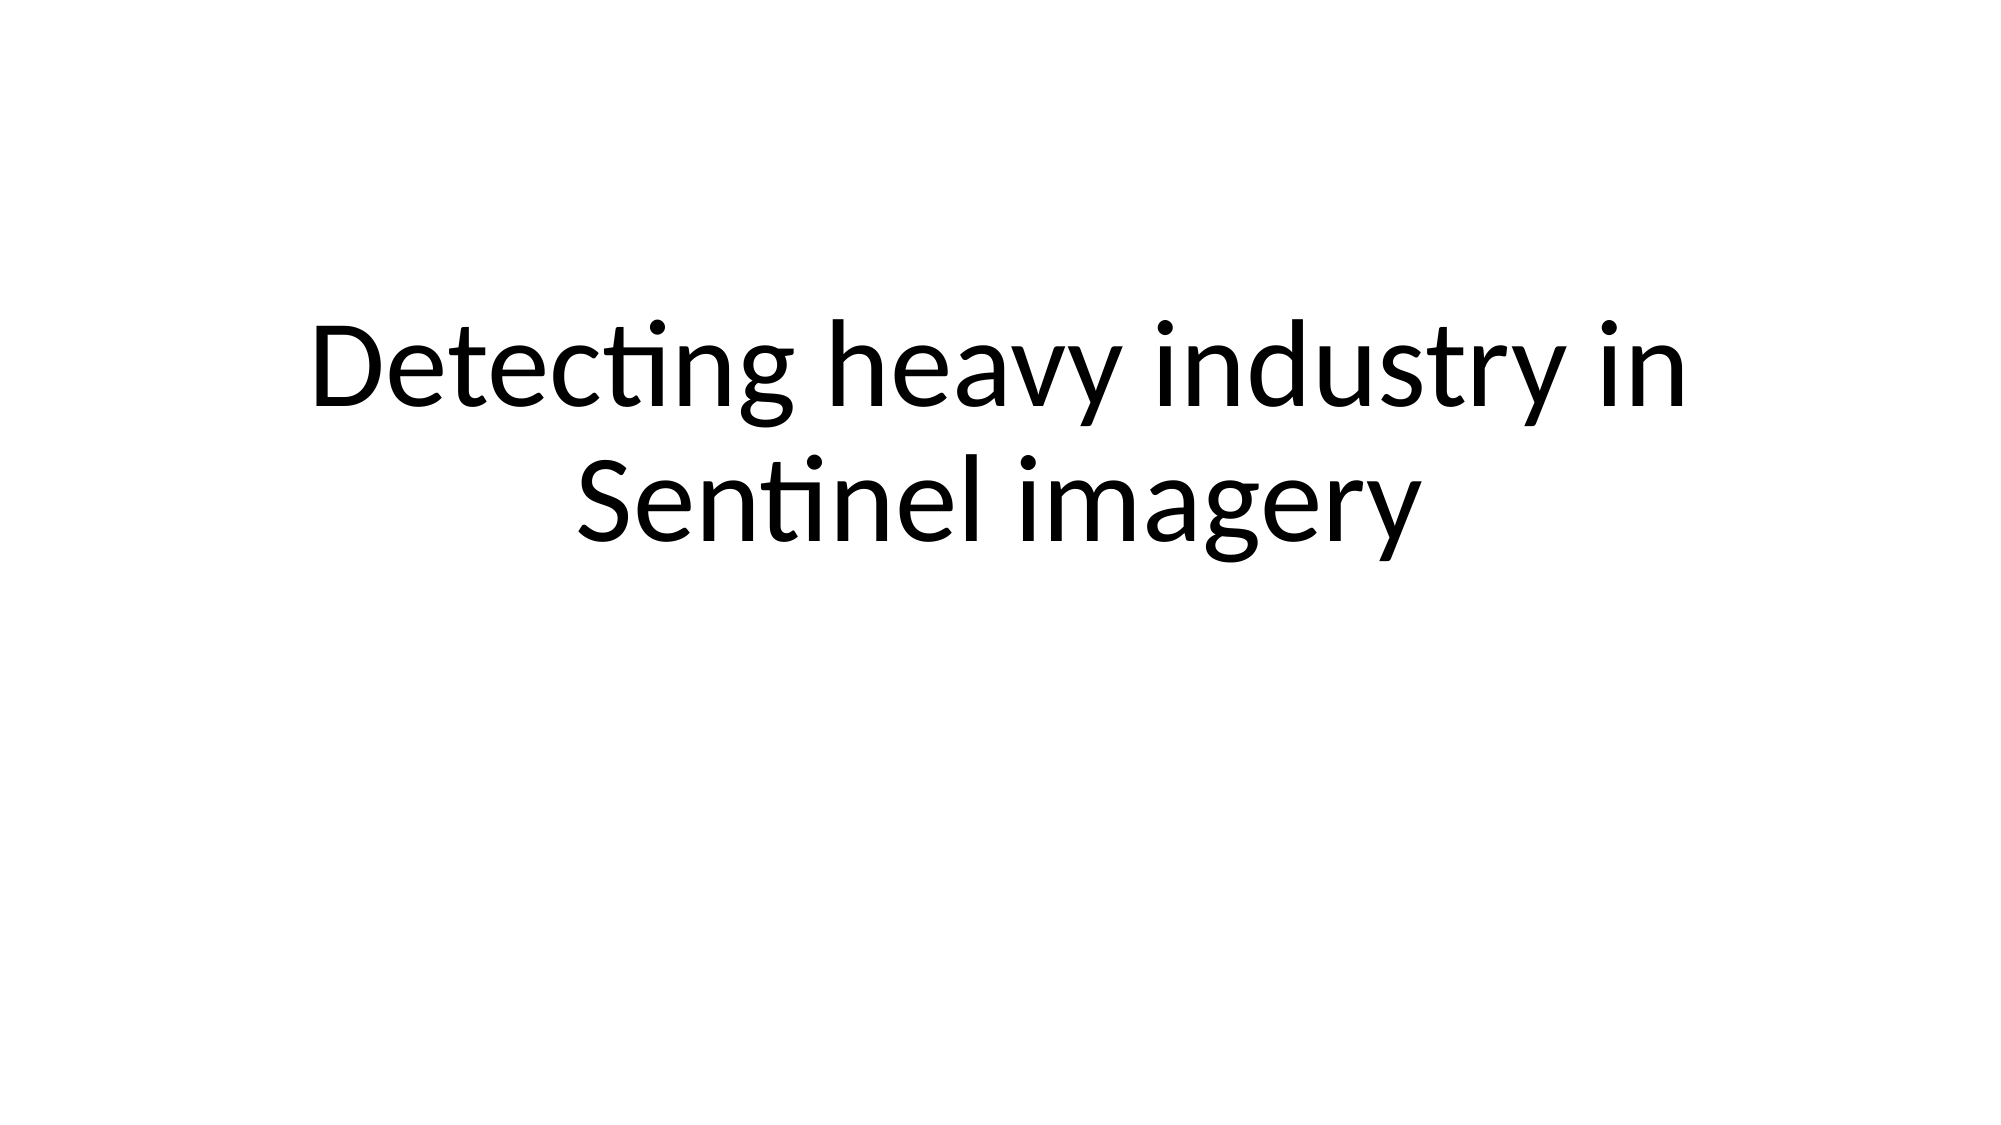

# Detecting heavy industry in Sentinel imagery